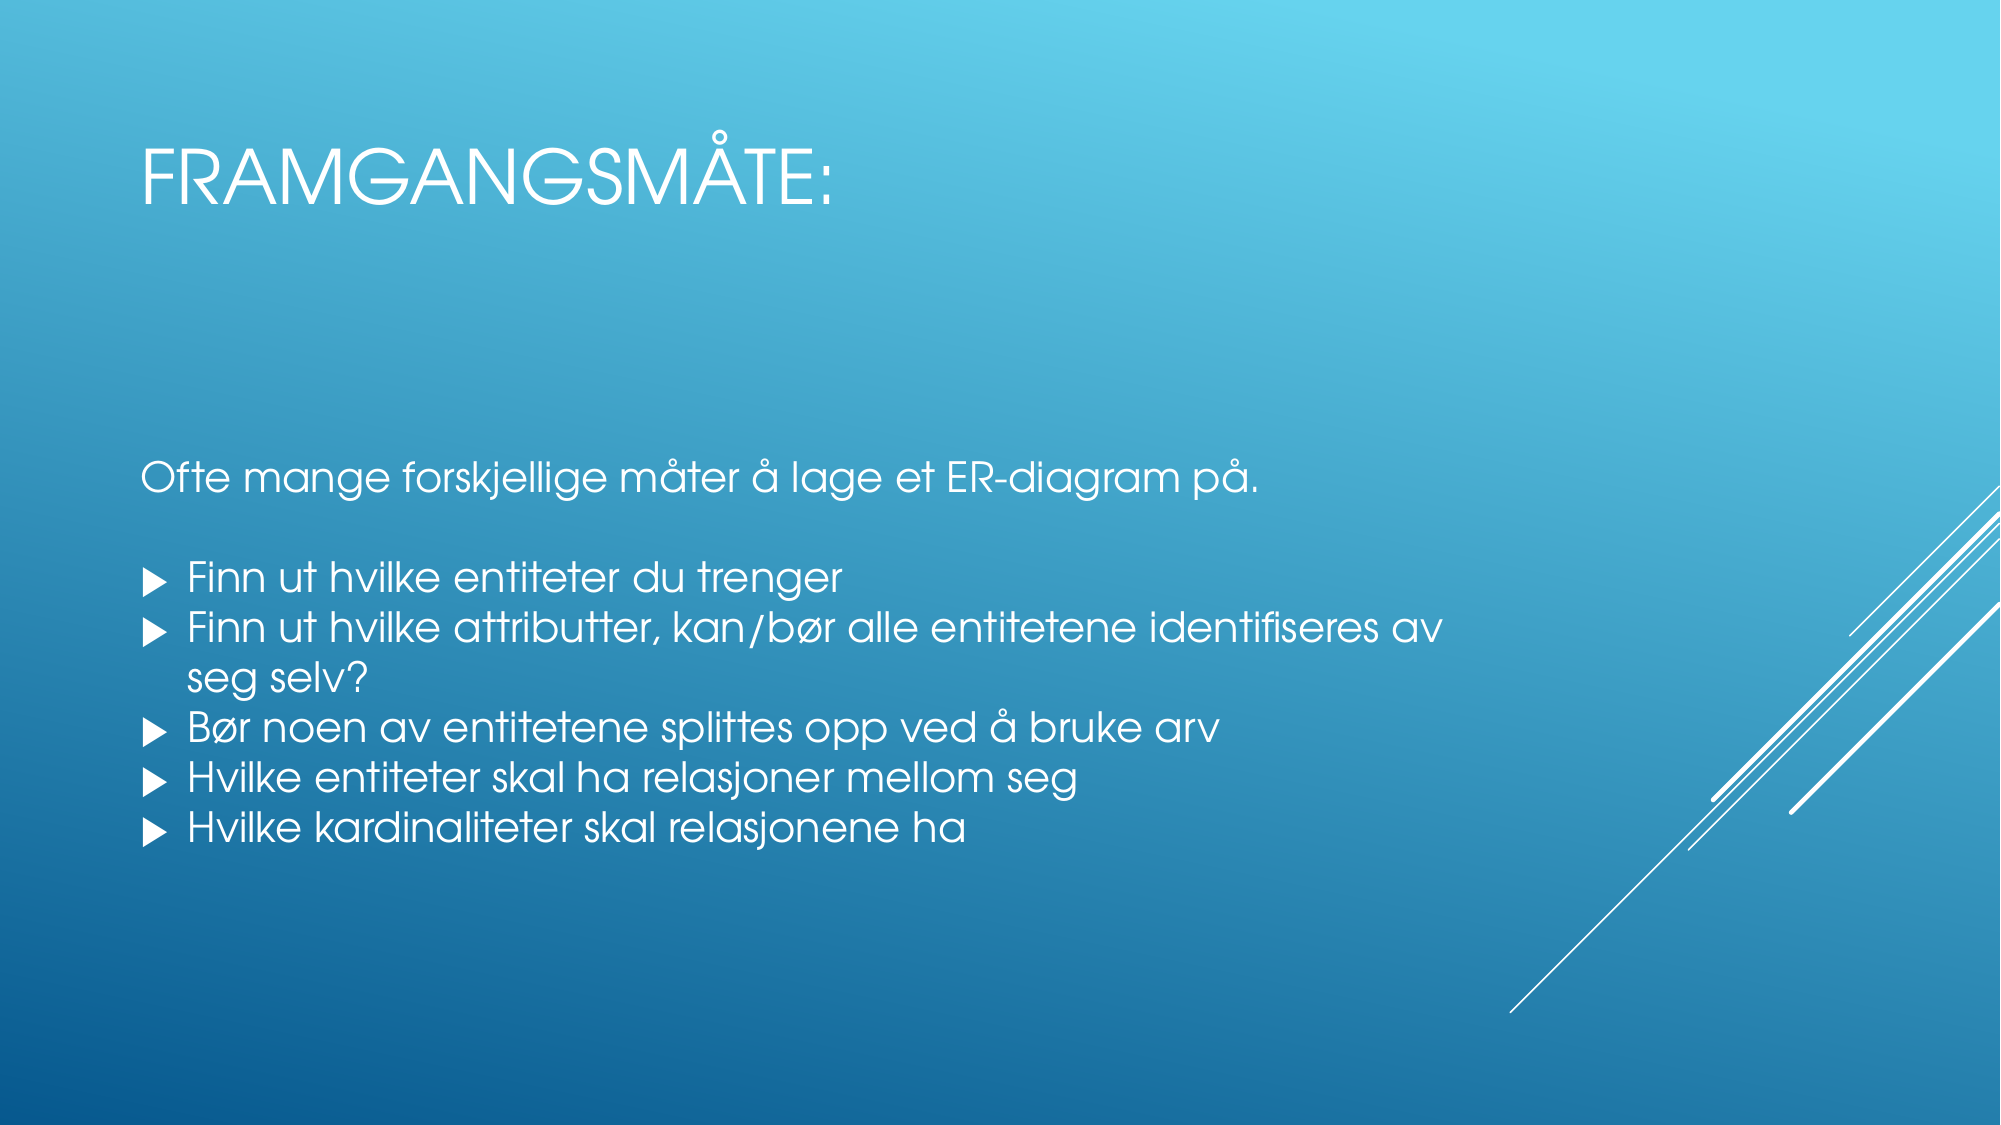

# FRAMGANGSMÅTE:
Ofte mange forskjellige måter å lage et ER-diagram på.

Finn ut hvilke entiteter du trenger
Finn ut hvilke attributter, kan/bør alle entitetene identifiseres av seg selv?
Bør noen av entitetene splittes opp ved å bruke arv
Hvilke entiteter skal ha relasjoner mellom seg
Hvilke kardinaliteter skal relasjonene ha